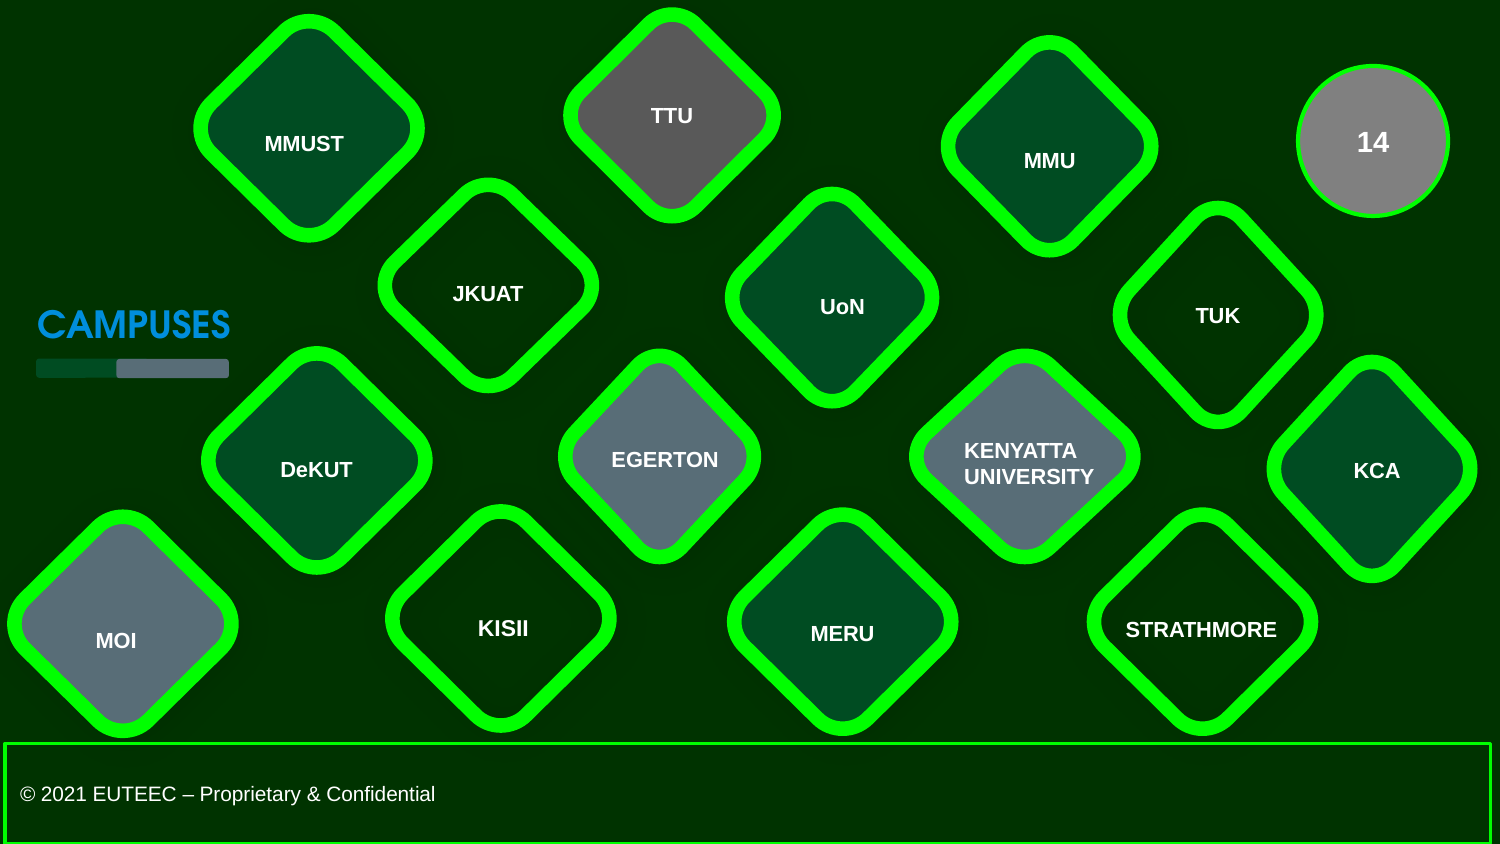

14
TTU
MMUST
MMU

JKUAT
UoN
TUK
CAMPUSES

KENYATTA UNIVERSITY
EGERTON
DeKUT
KCA
KCA

KISII
STRATHMORE
MERU
MOI
© 2021 EUTEEC – Proprietary & Confidential